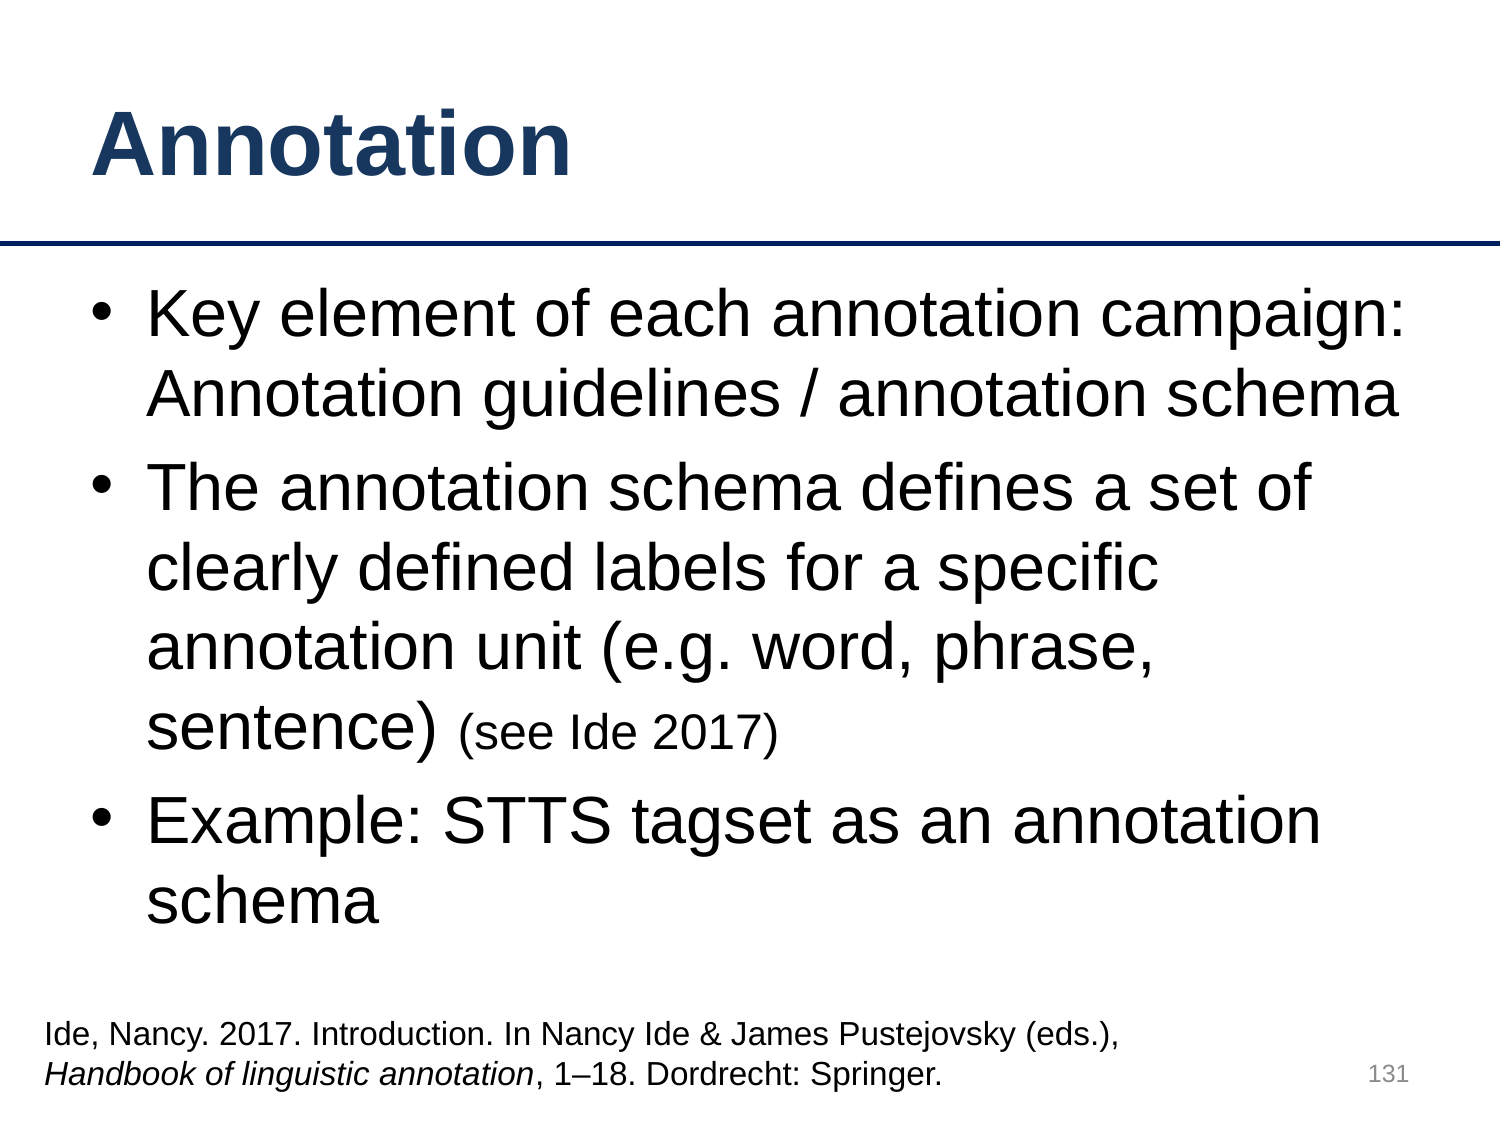

# Annotation
Key element of each annotation campaign: Annotation guidelines / annotation schema
The annotation schema defines a set of clearly defined labels for a specific annotation unit (e.g. word, phrase, sentence) (see Ide 2017)
Example: STTS tagset as an annotation schema
Ide, Nancy. 2017. Introduction. In Nancy Ide & James Pustejovsky (eds.), Handbook of linguistic annotation, 1–18. Dordrecht: Springer.

131